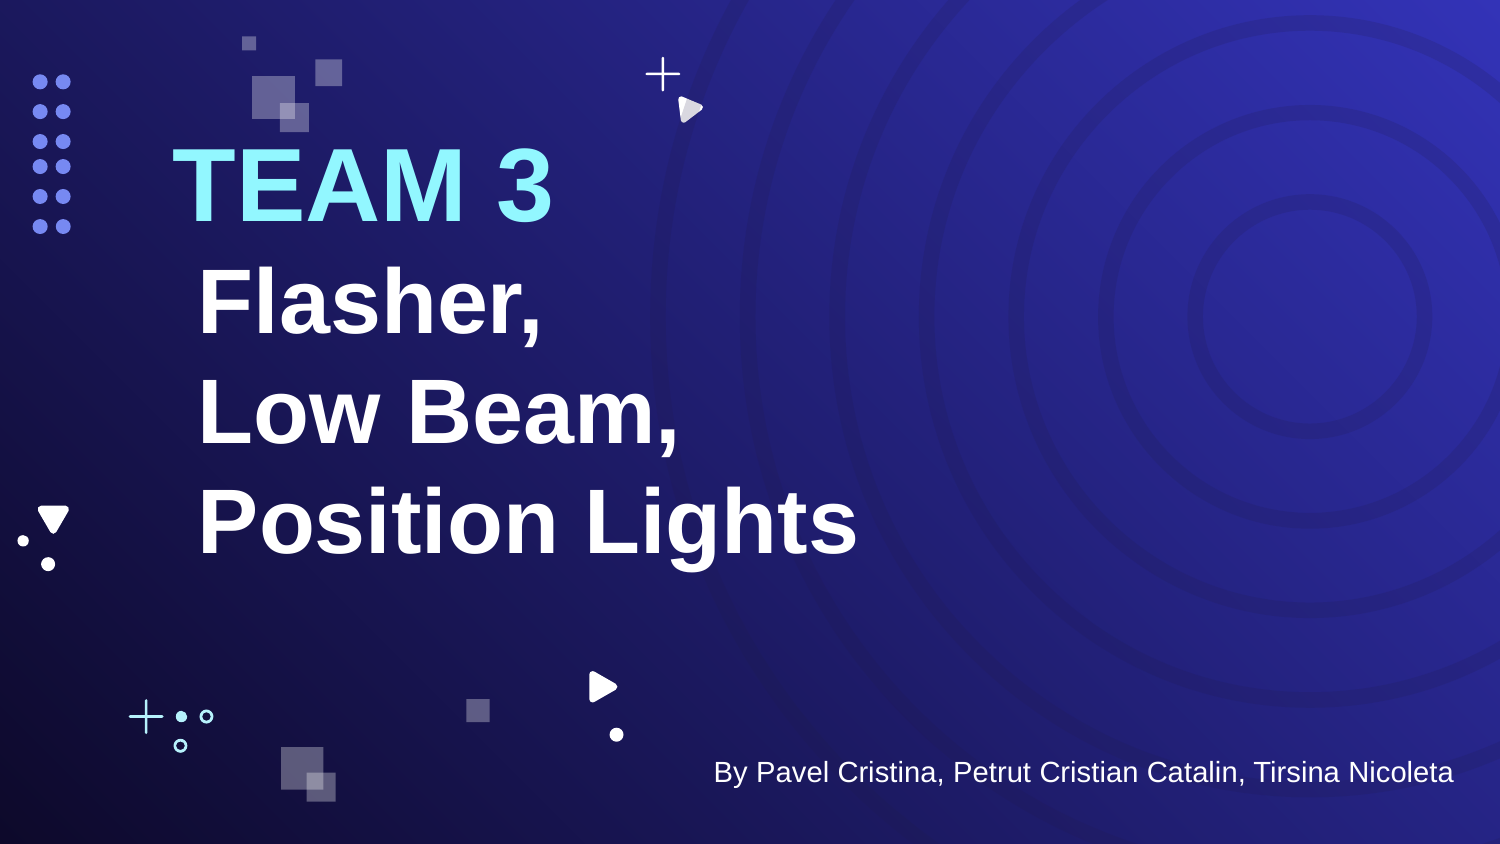

# TEAM 3
 Flasher,
 Low Beam,
 Position Lights
By Pavel Cristina, Petrut Cristian Catalin, Tirsina Nicoleta